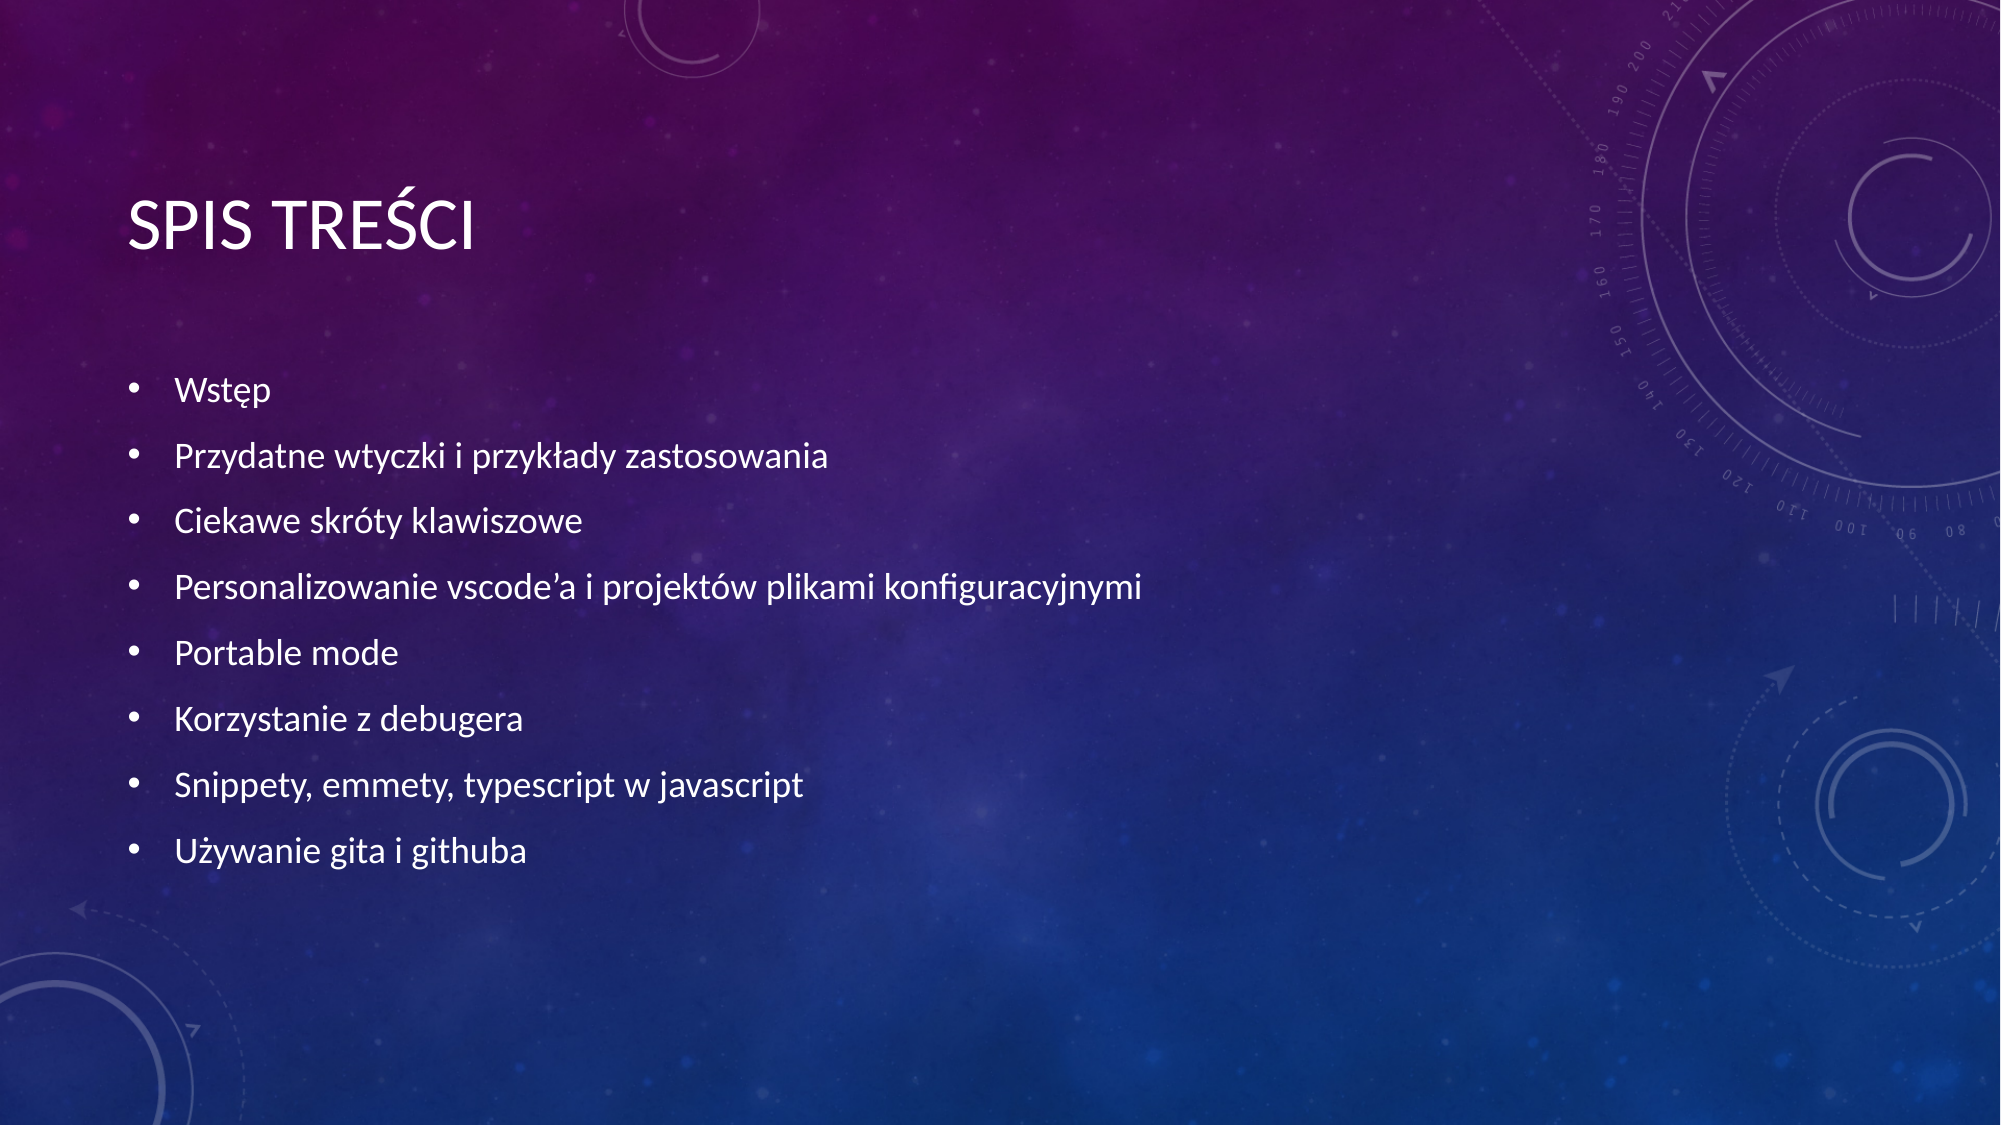

# Spis treści
Wstęp
Przydatne wtyczki i przykłady zastosowania
Ciekawe skróty klawiszowe
Personalizowanie vscode’a i projektów plikami konfiguracyjnymi
Portable mode
Korzystanie z debugera
Snippety, emmety, typescript w javascript
Używanie gita i githuba